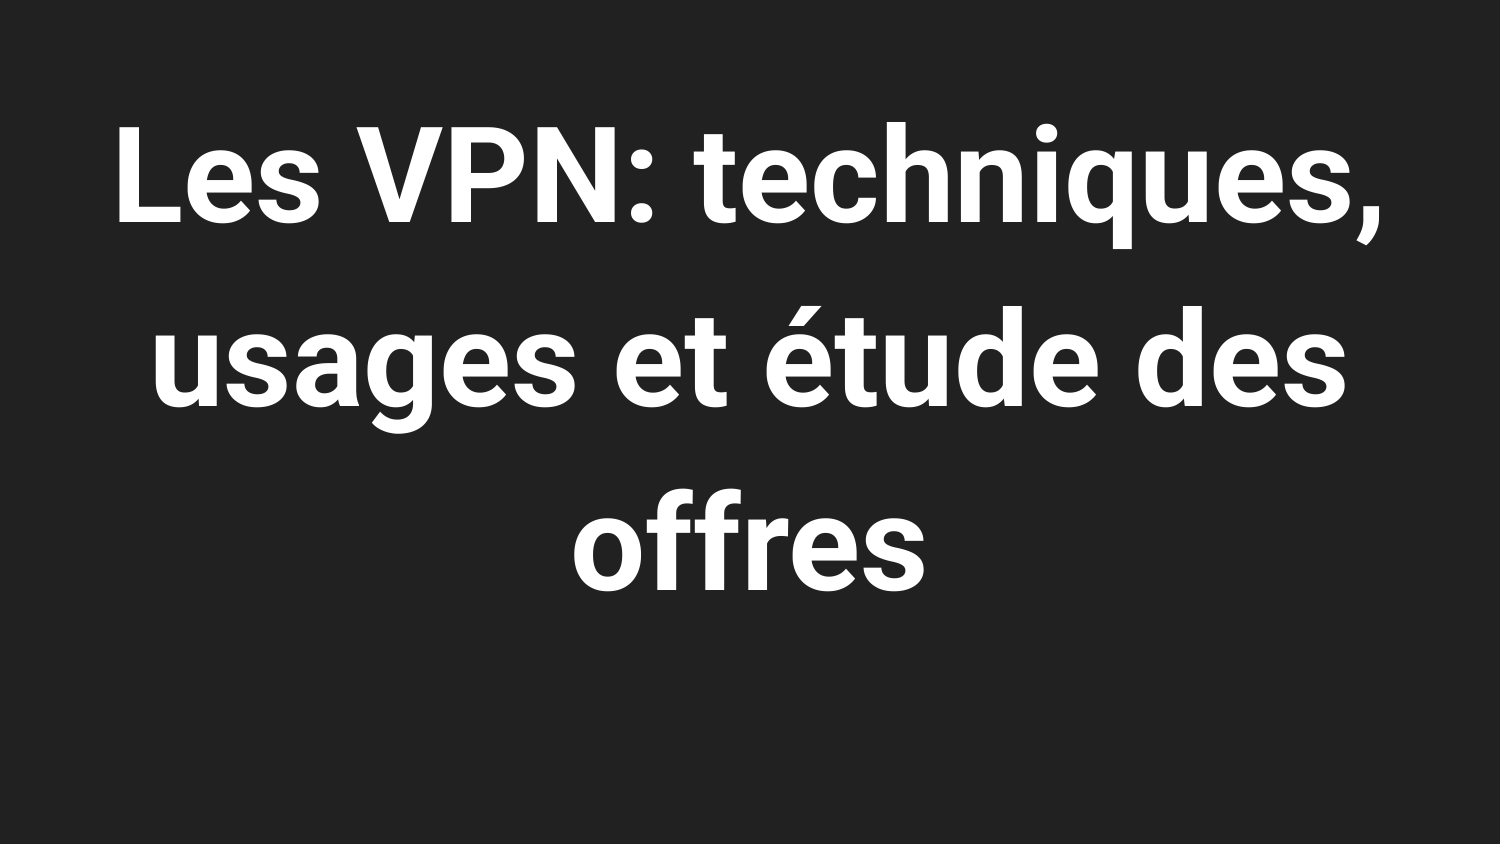

# Les VPN: techniques, usages et étude des offres